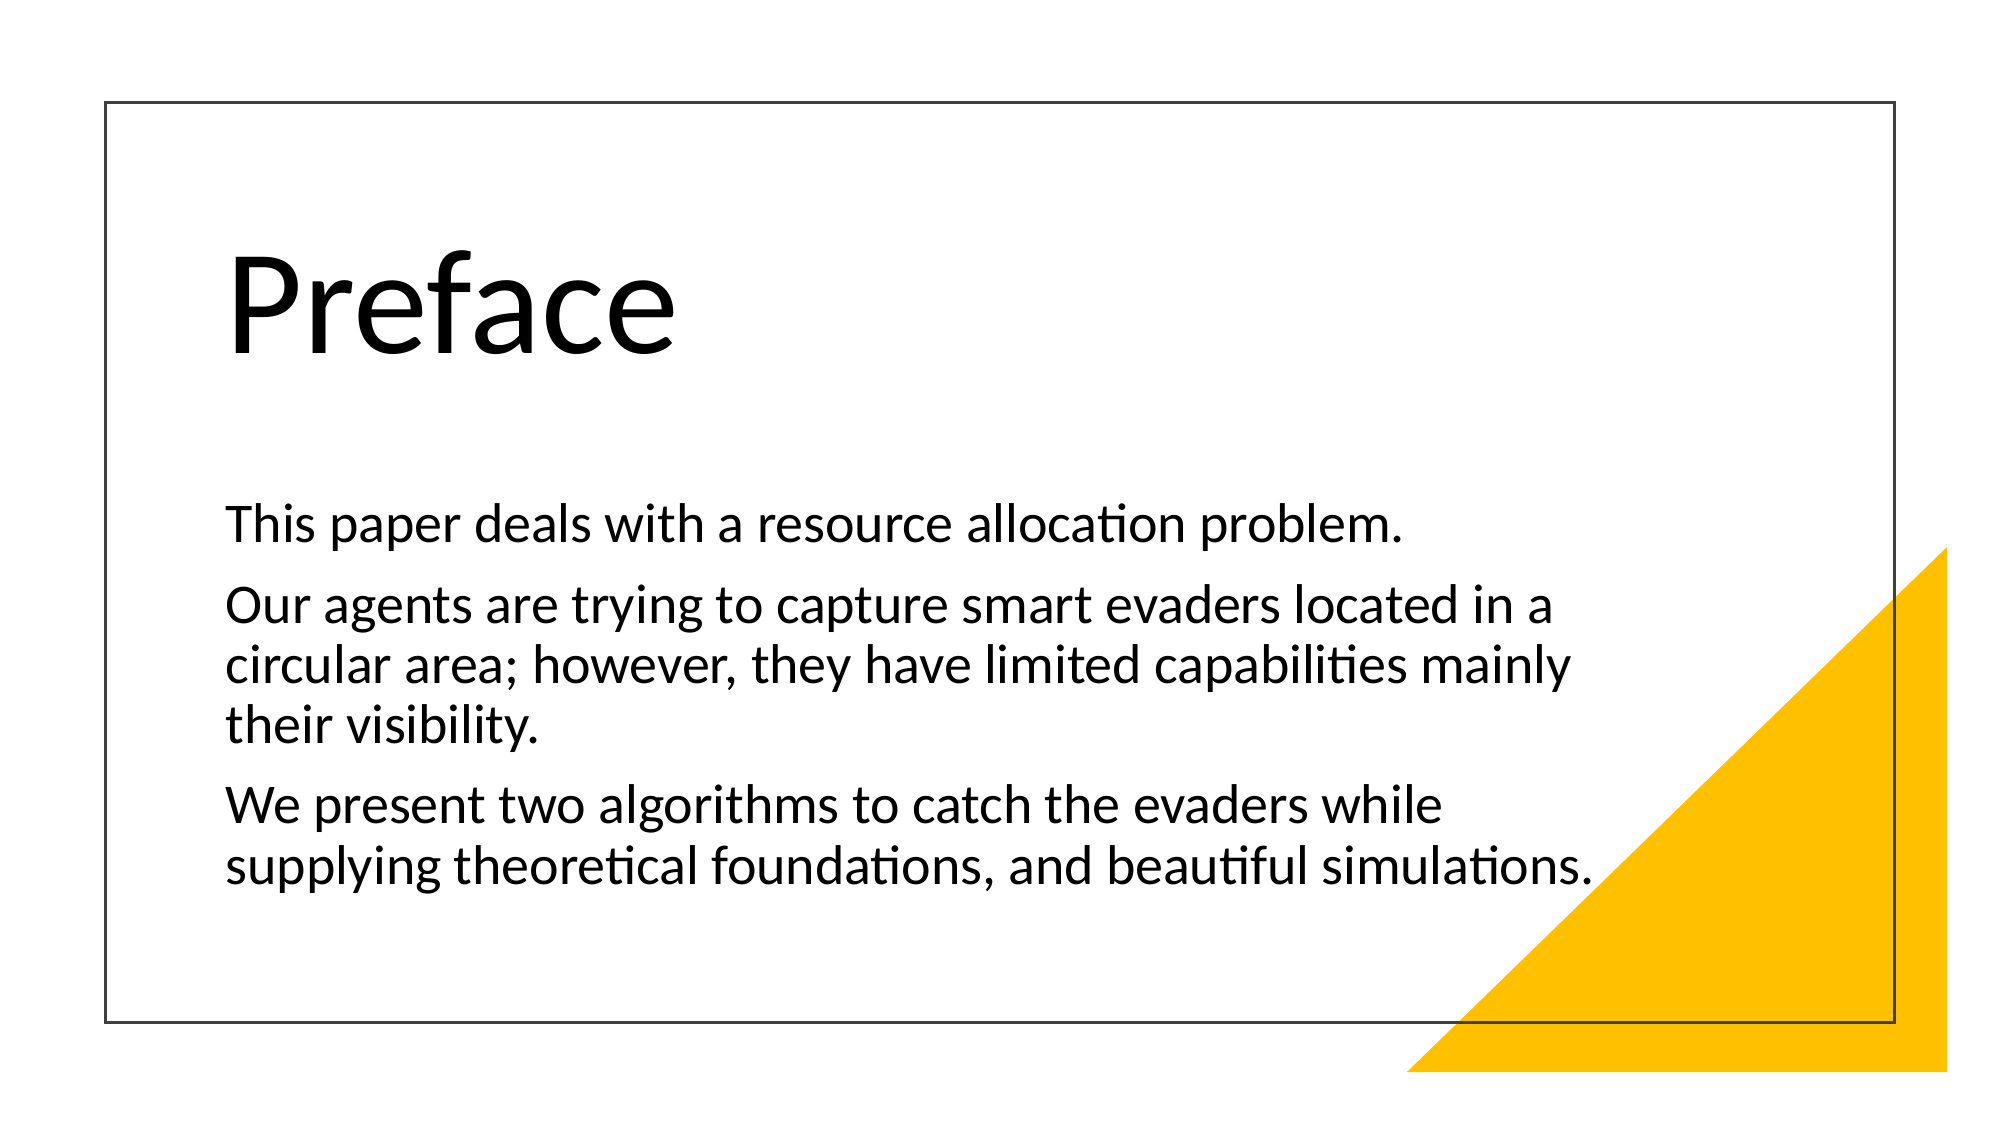

# Preface
This paper deals with a resource allocation problem.
Our agents are trying to capture smart evaders located in a circular area; however, they have limited capabilities mainly their visibility.
We present two algorithms to catch the evaders while supplying theoretical foundations, and beautiful simulations.